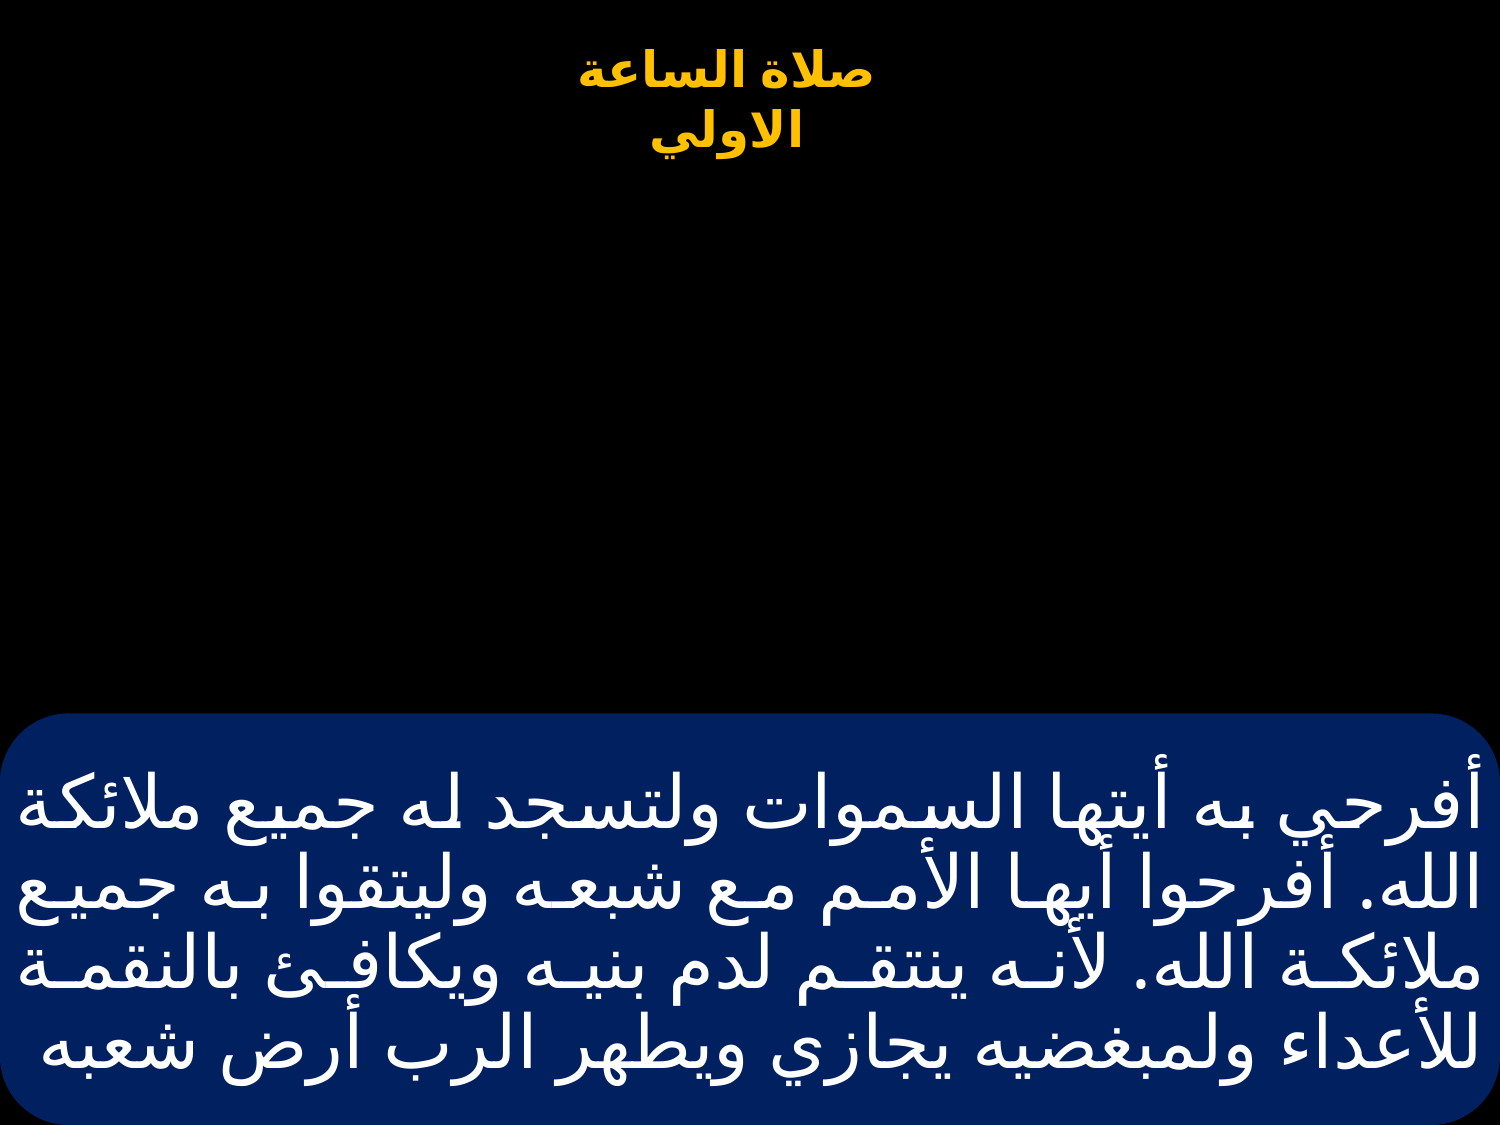

# أفرحي به أيتها السموات ولتسجد له جميع ملائكة الله. أفرحوا أيها الأمم مع شبعه وليتقوا به جميع ملائكة الله. لأنه ينتقم لدم بنيه ويكافئ بالنقمة للأعداء ولمبغضيه يجازي ويطهر الرب أرض شعبه